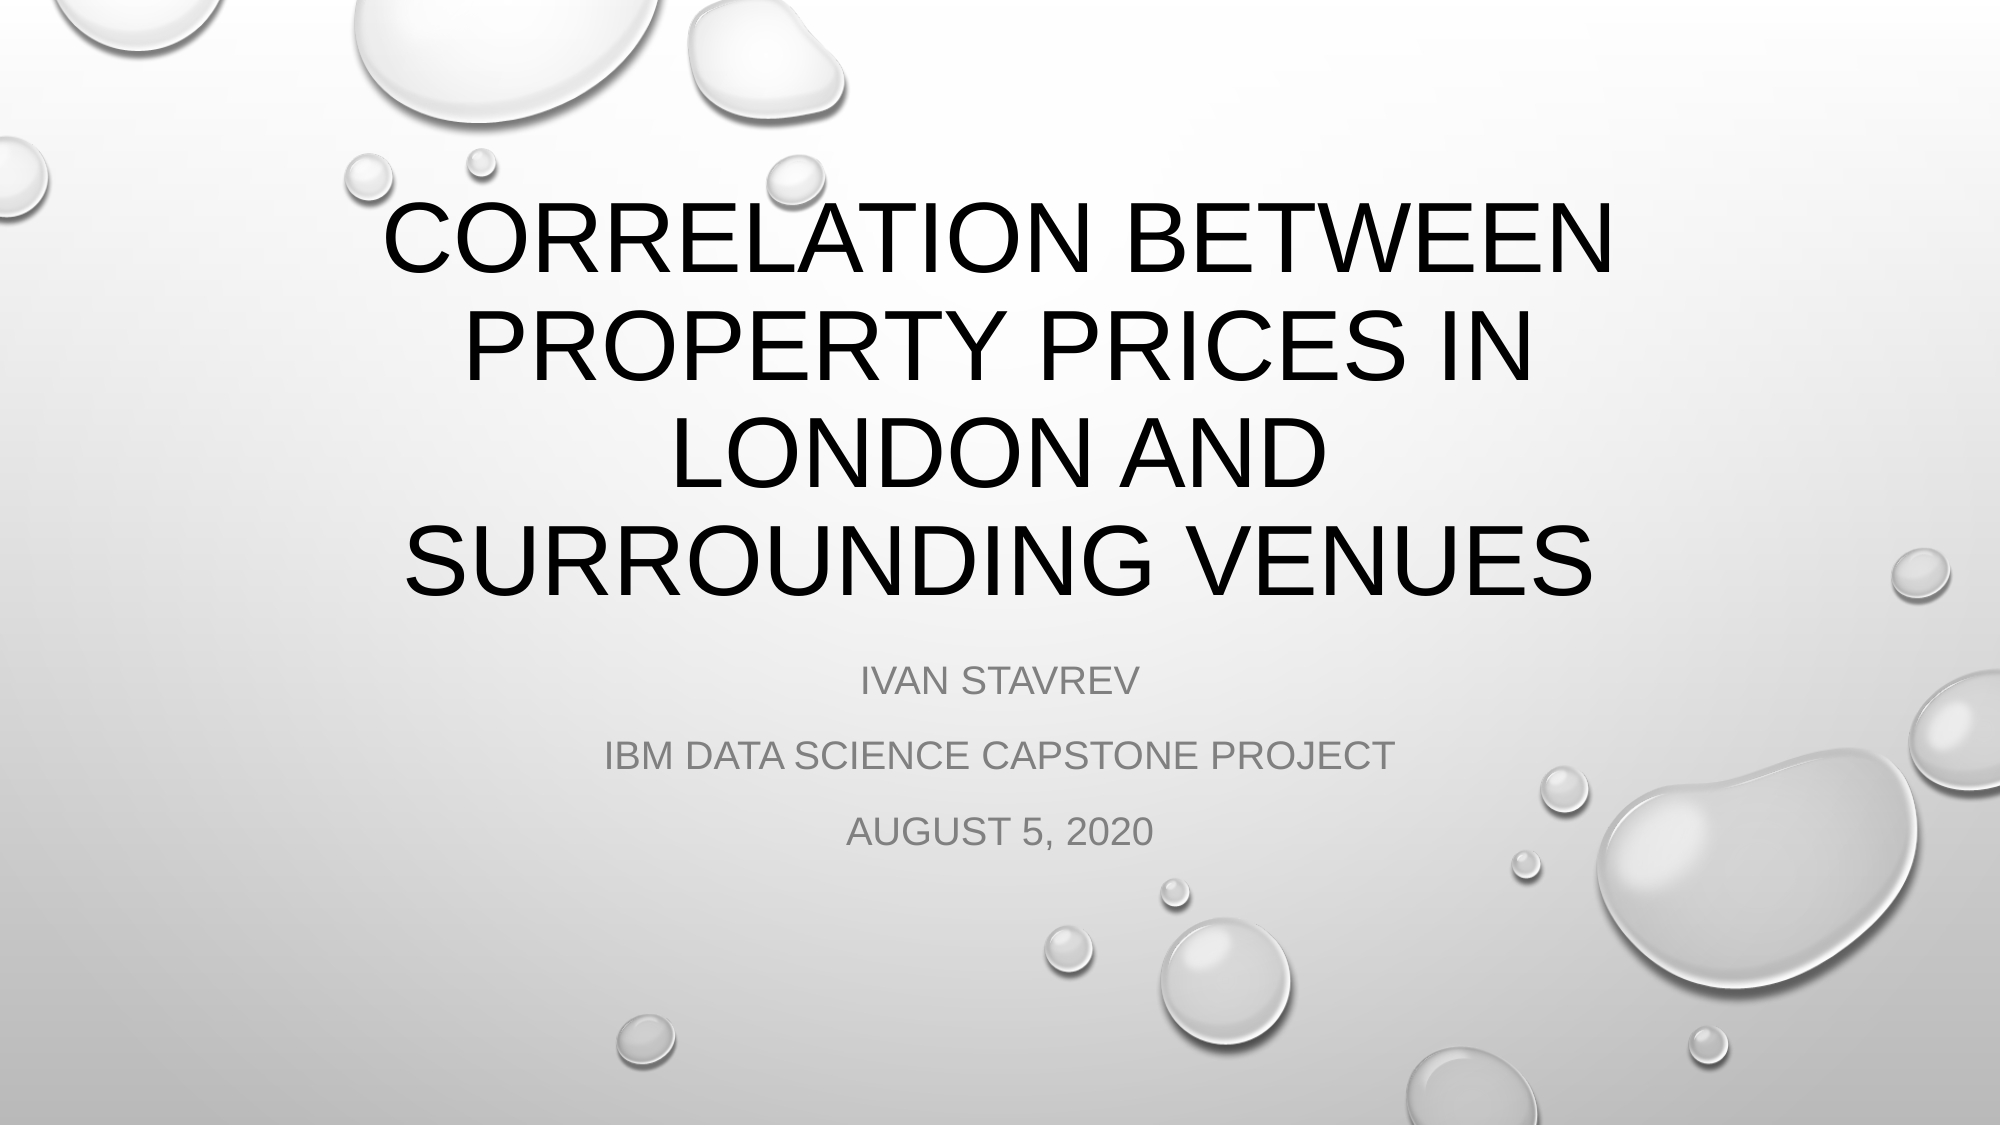

# Correlation between property prices in London and surrounding venues
Ivan Stavrev
IBM Data Science Capstone Project
August 5, 2020